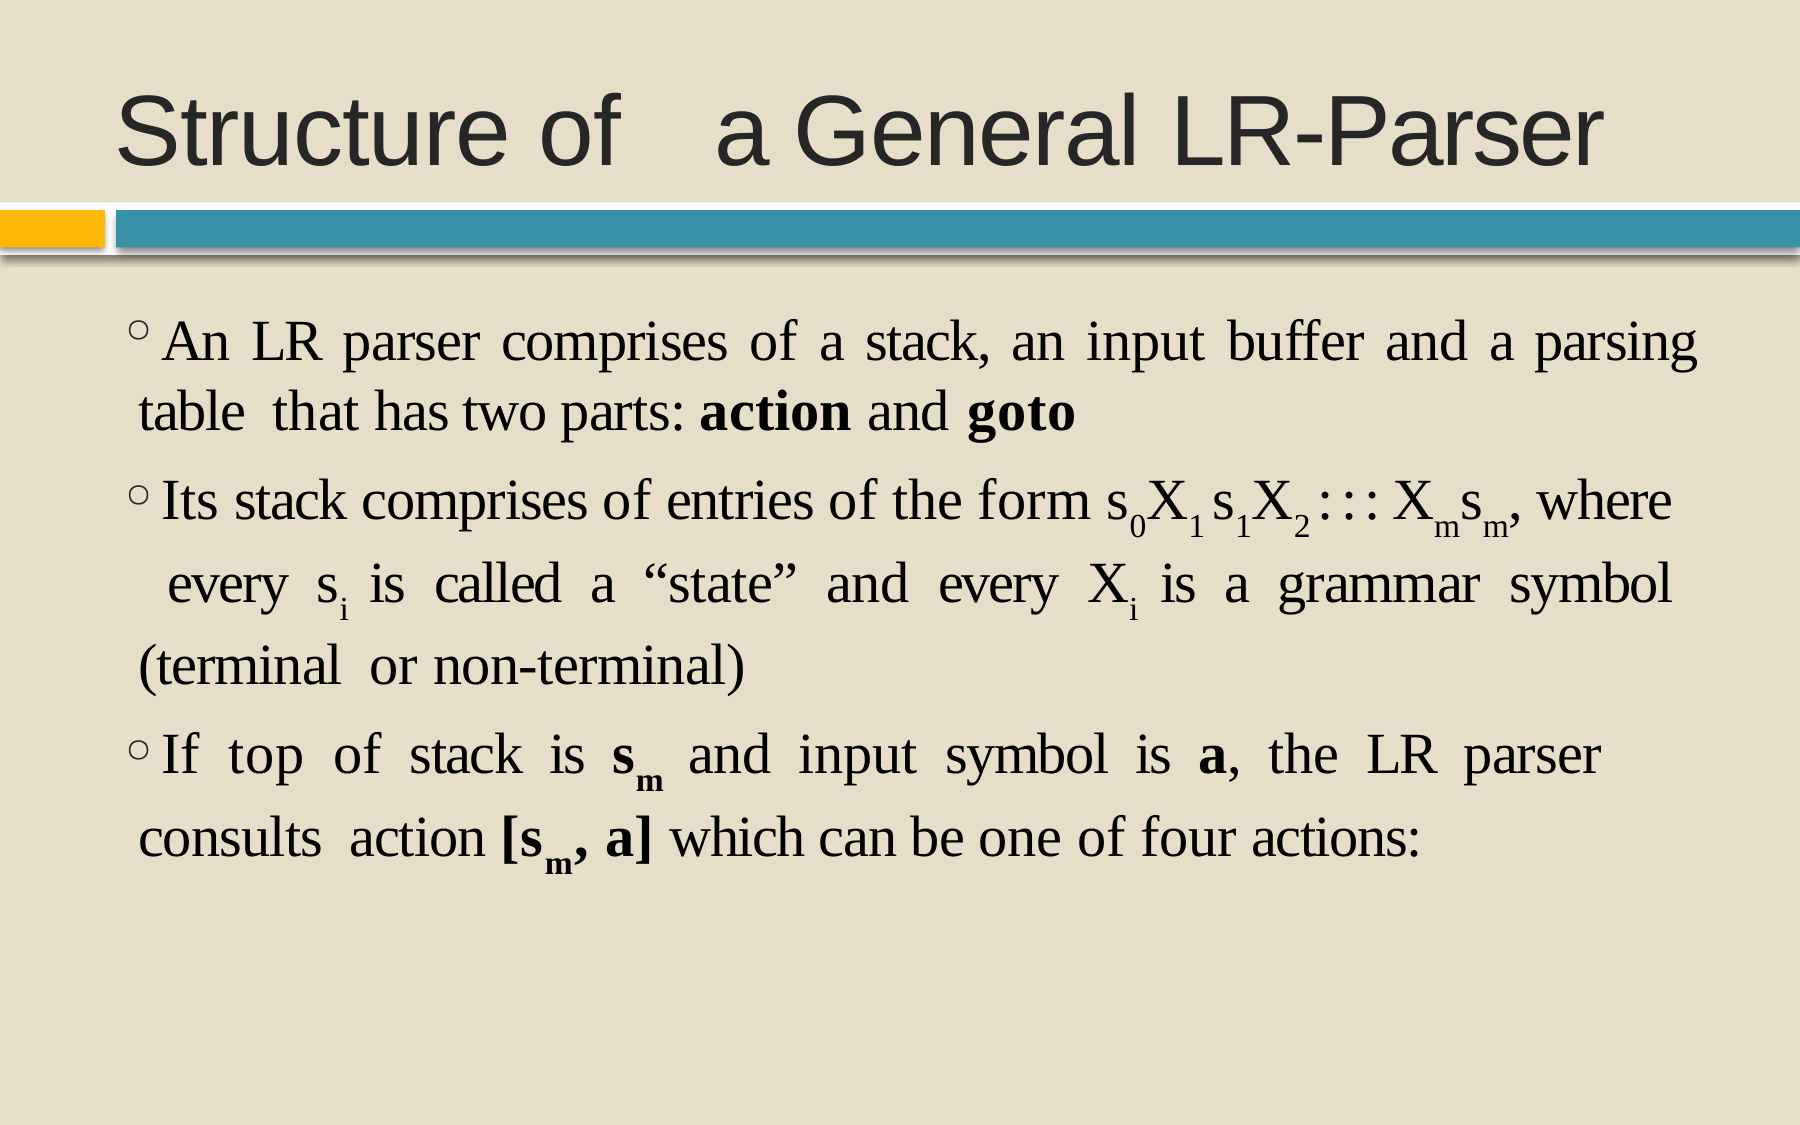

# Structure of	a General LR-Parser
An LR parser comprises of a stack, an input buffer and a parsing table  that has two parts: action and goto
Its stack comprises of entries of the form s0X1 s1X2 : : : Xmsm, where  every si is called a “state” and every Xi is a grammar symbol (terminal  or non-terminal)
If top of stack is sm and input symbol is a, the LR parser consults  action [sm, a] which can be one of four actions: